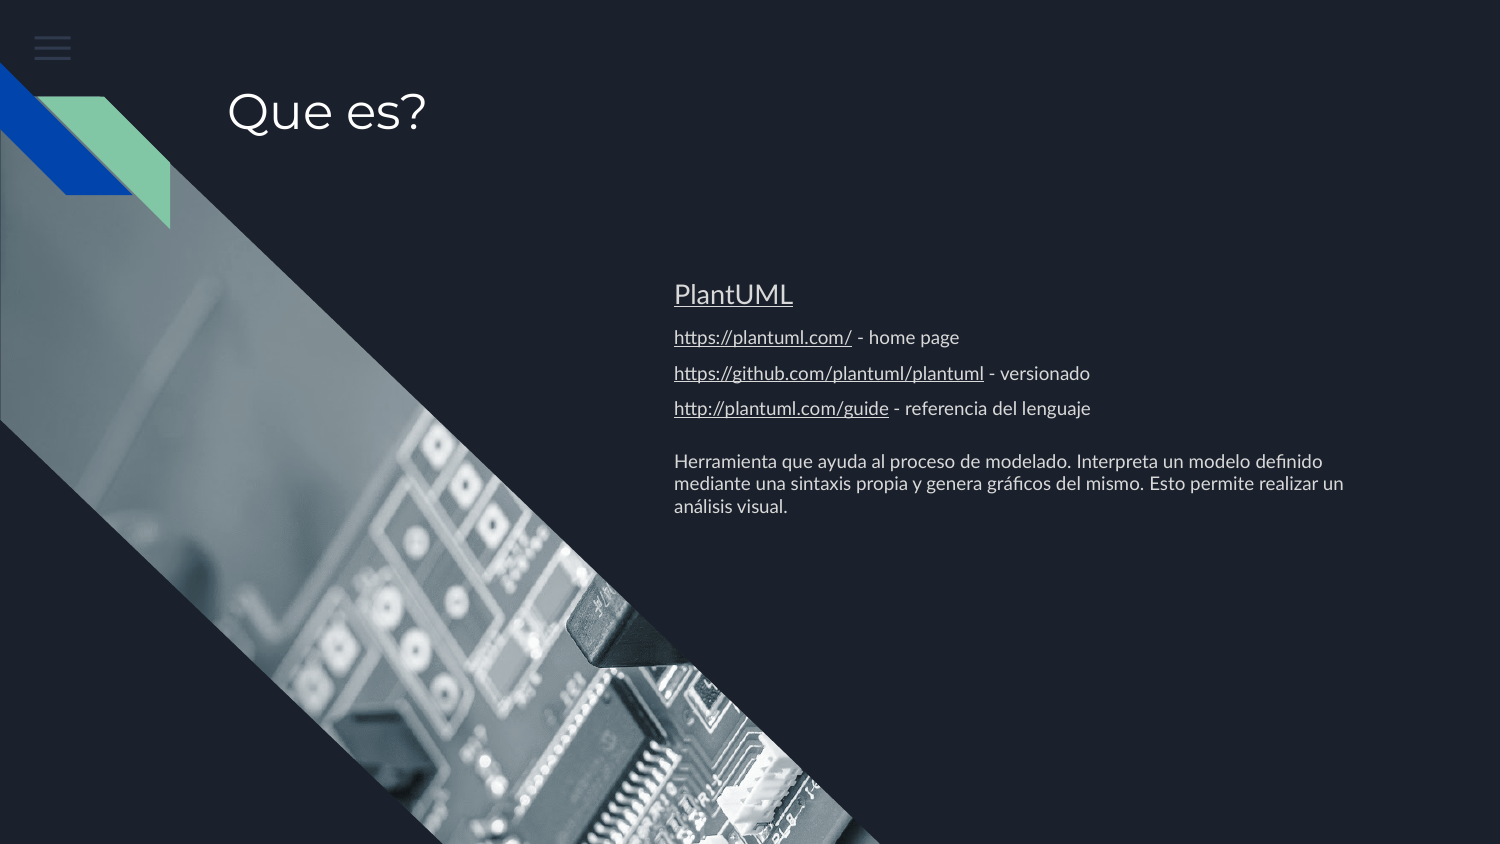

# Que es?
PlantUML
https://plantuml.com/ - home page
https://github.com/plantuml/plantuml - versionado
http://plantuml.com/guide - referencia del lenguaje
Herramienta que ayuda al proceso de modelado. Interpreta un modelo definido mediante una sintaxis propia y genera gráficos del mismo. Esto permite realizar un análisis visual.